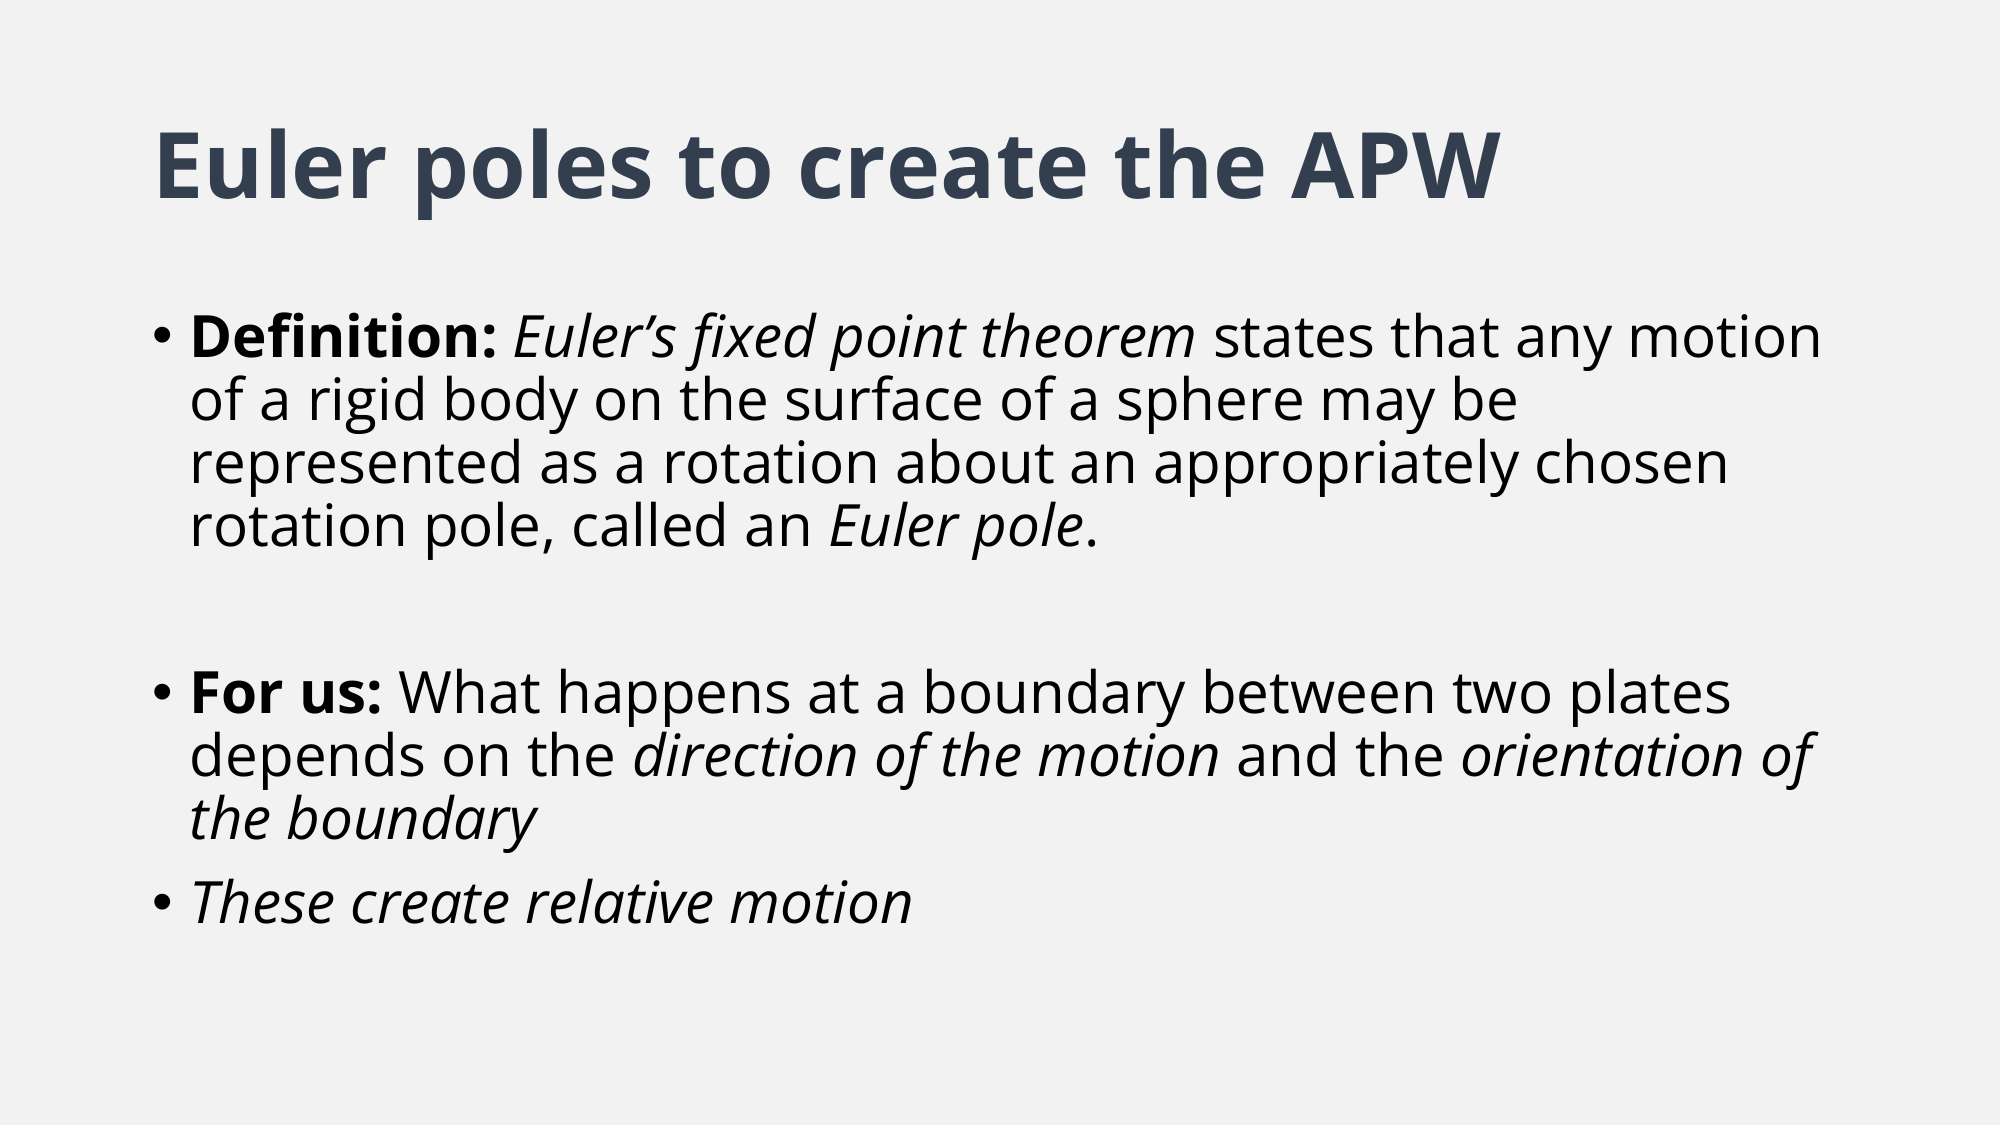

# Euler poles to create the APW
Definition: Euler’s fixed point theorem states that any motion of a rigid body on the surface of a sphere may be represented as a rotation about an appropriately chosen rotation pole, called an Euler pole.

For us: What happens at a boundary between two plates depends on the direction of the motion and the orientation of the boundary
These create relative motion